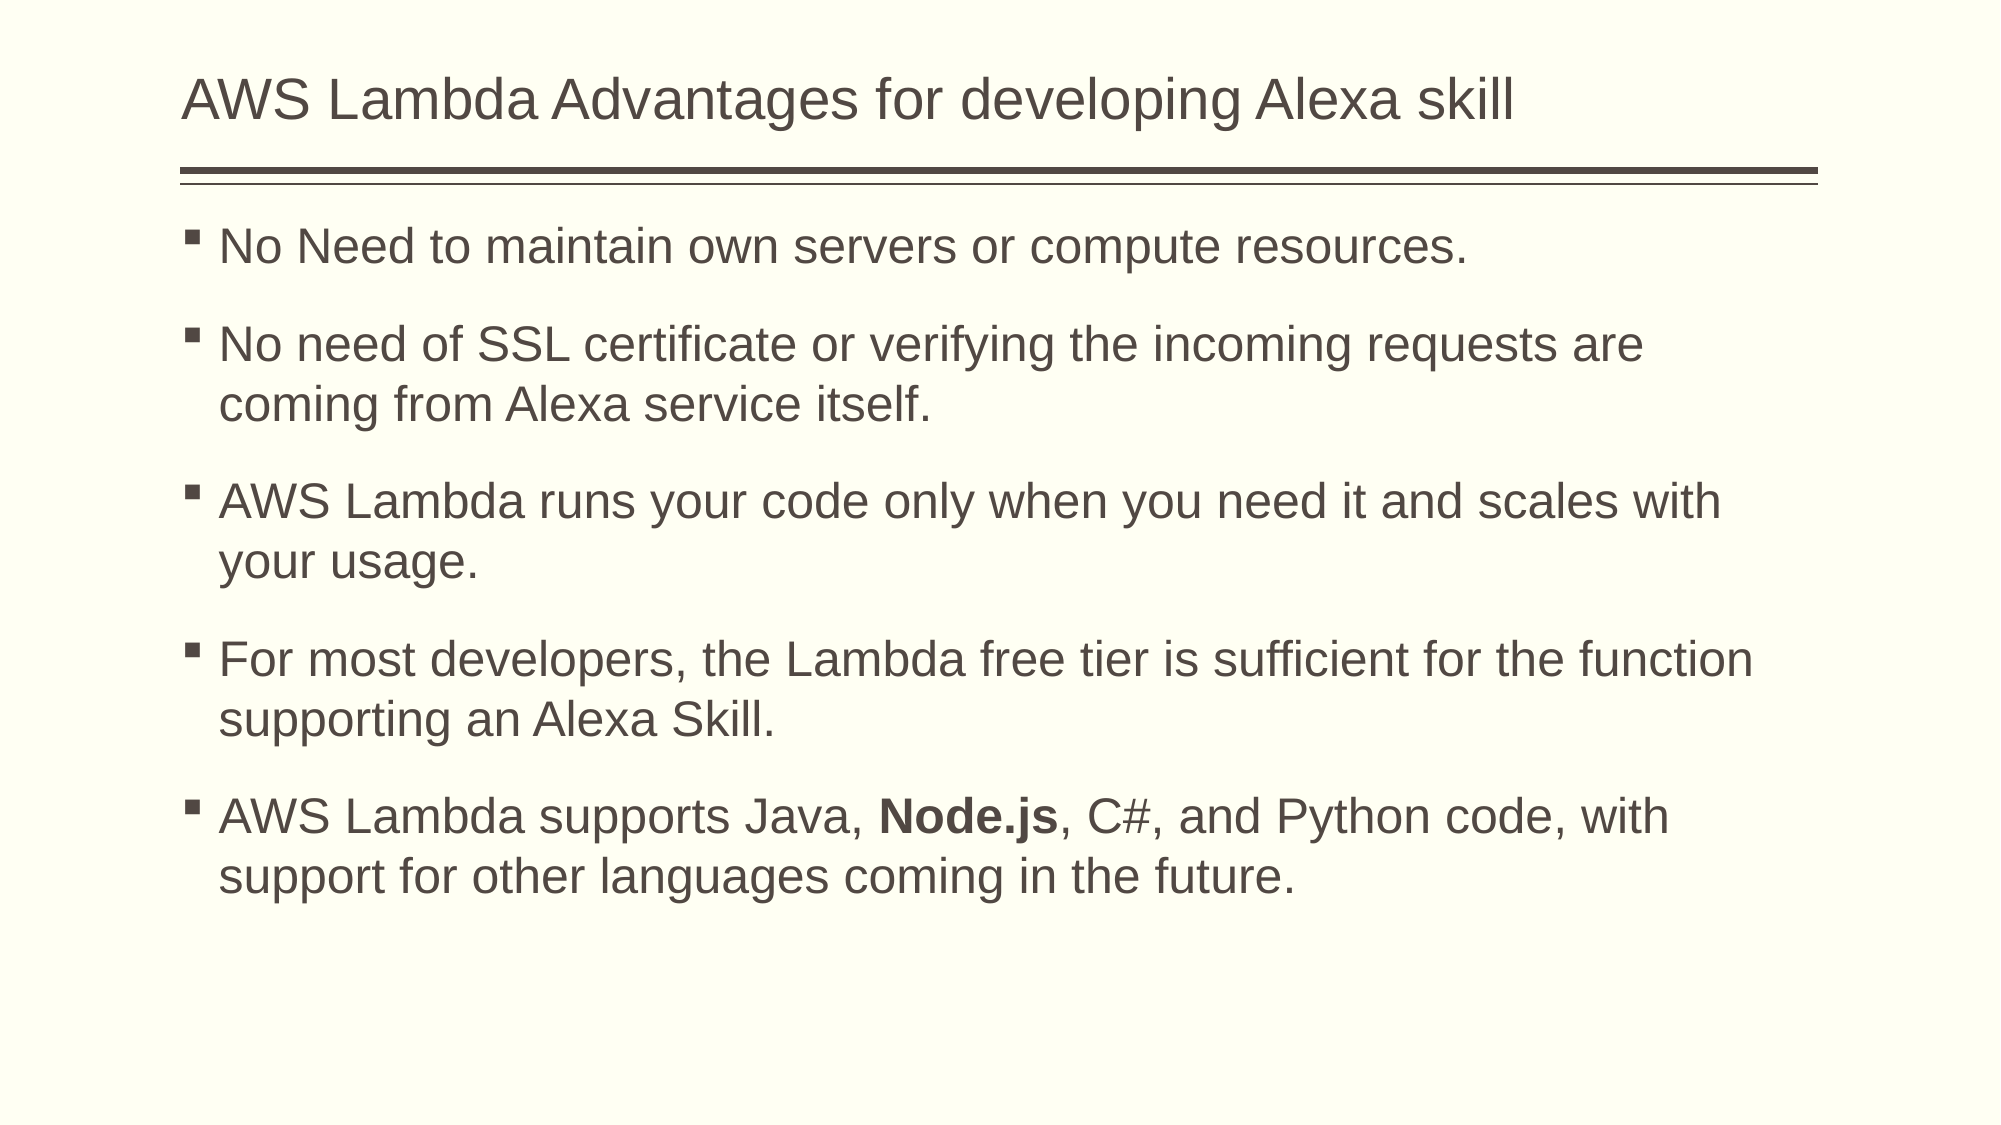

# AWS Lambda Advantages for developing Alexa skill
No Need to maintain own servers or compute resources.
No need of SSL certificate or verifying the incoming requests are coming from Alexa service itself.
AWS Lambda runs your code only when you need it and scales with your usage.
For most developers, the Lambda free tier is sufficient for the function supporting an Alexa Skill.
AWS Lambda supports Java, Node.js, C#, and Python code, with support for other languages coming in the future.